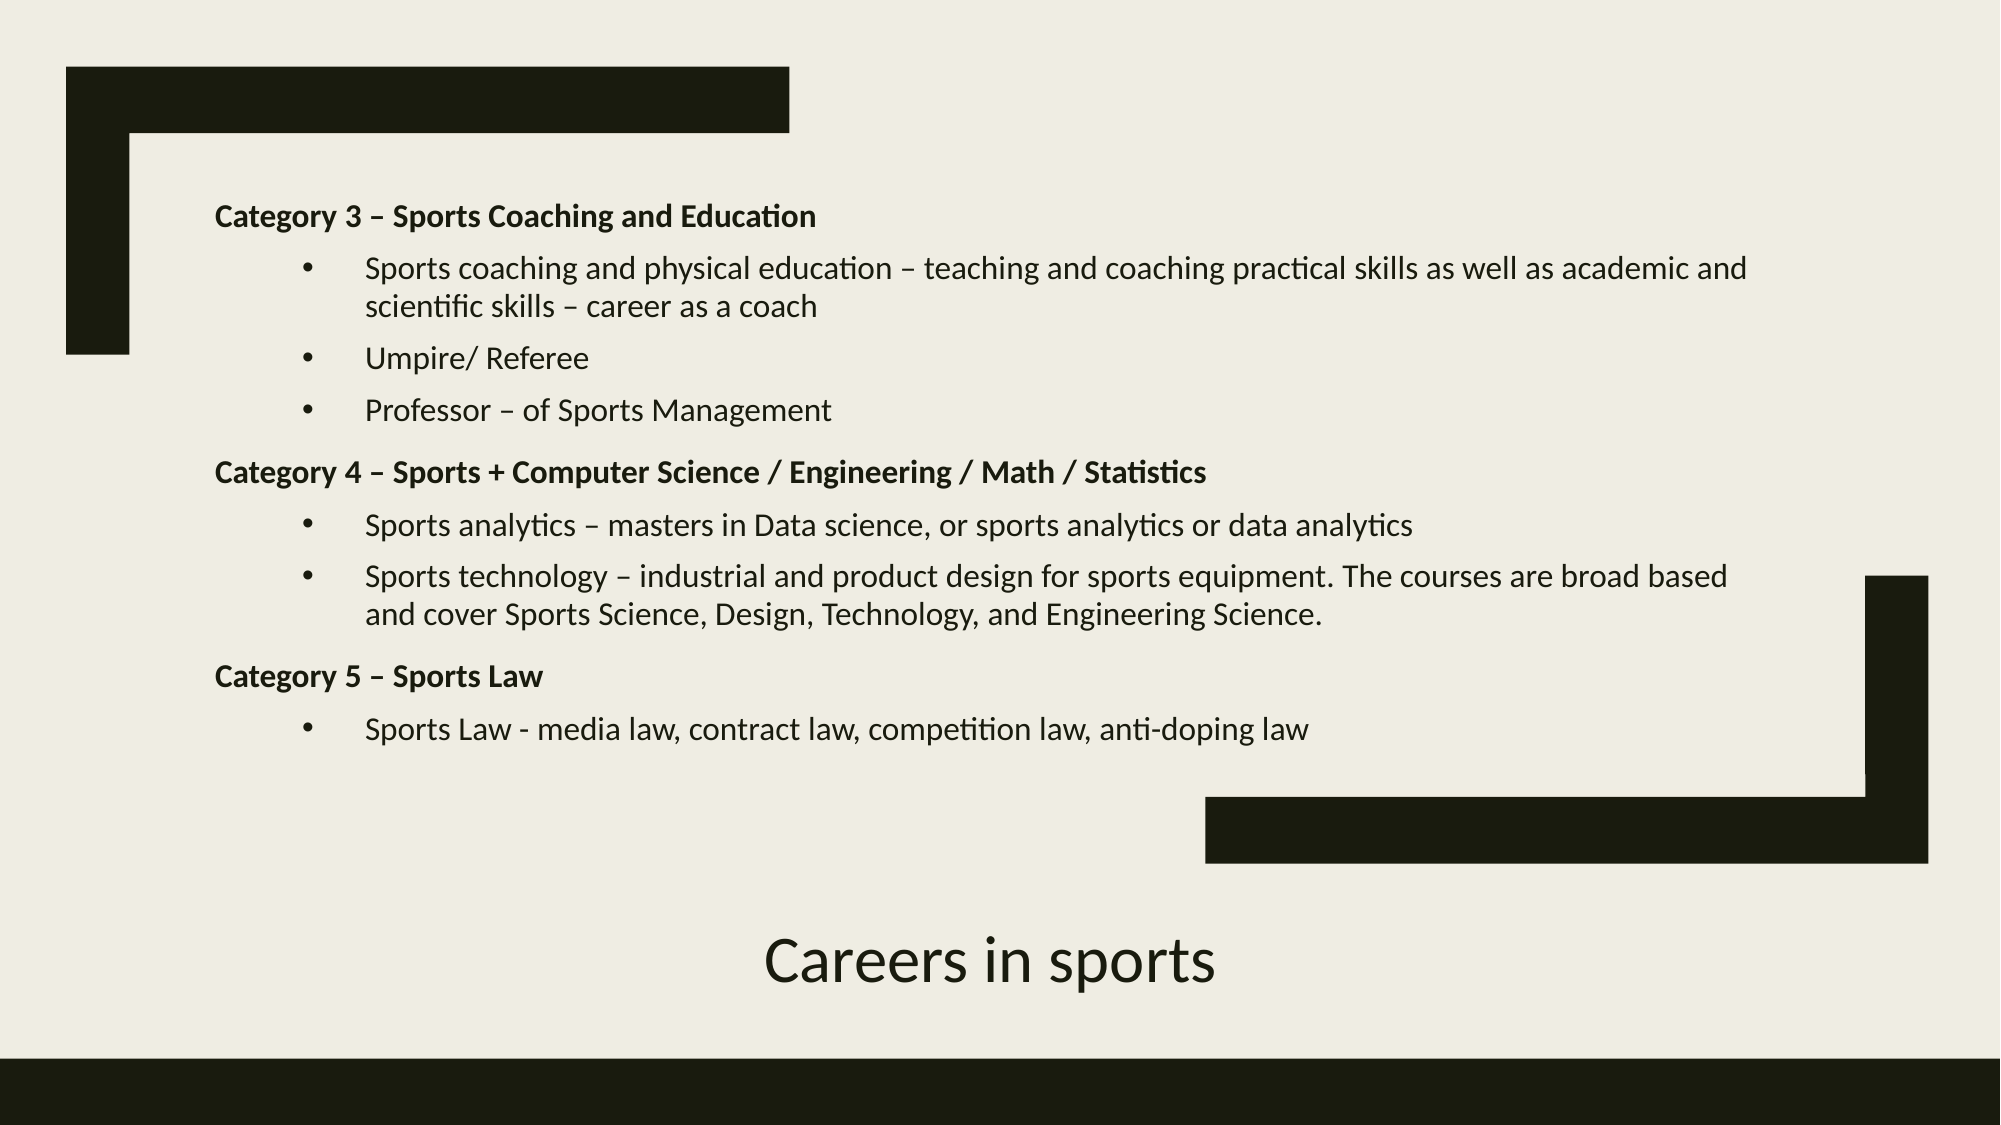

Category 3 – Sports Coaching and Education
Sports coaching and physical education – teaching and coaching practical skills as well as academic and scientific skills – career as a coach
Umpire/ Referee
Professor – of Sports Management
Category 4 – Sports + Computer Science / Engineering / Math / Statistics
Sports analytics – masters in Data science, or sports analytics or data analytics
Sports technology – industrial and product design for sports equipment. The courses are broad based and cover Sports Science, Design, Technology, and Engineering Science.
Category 5 – Sports Law
Sports Law - media law, contract law, competition law, anti-doping law

# Careers in sports